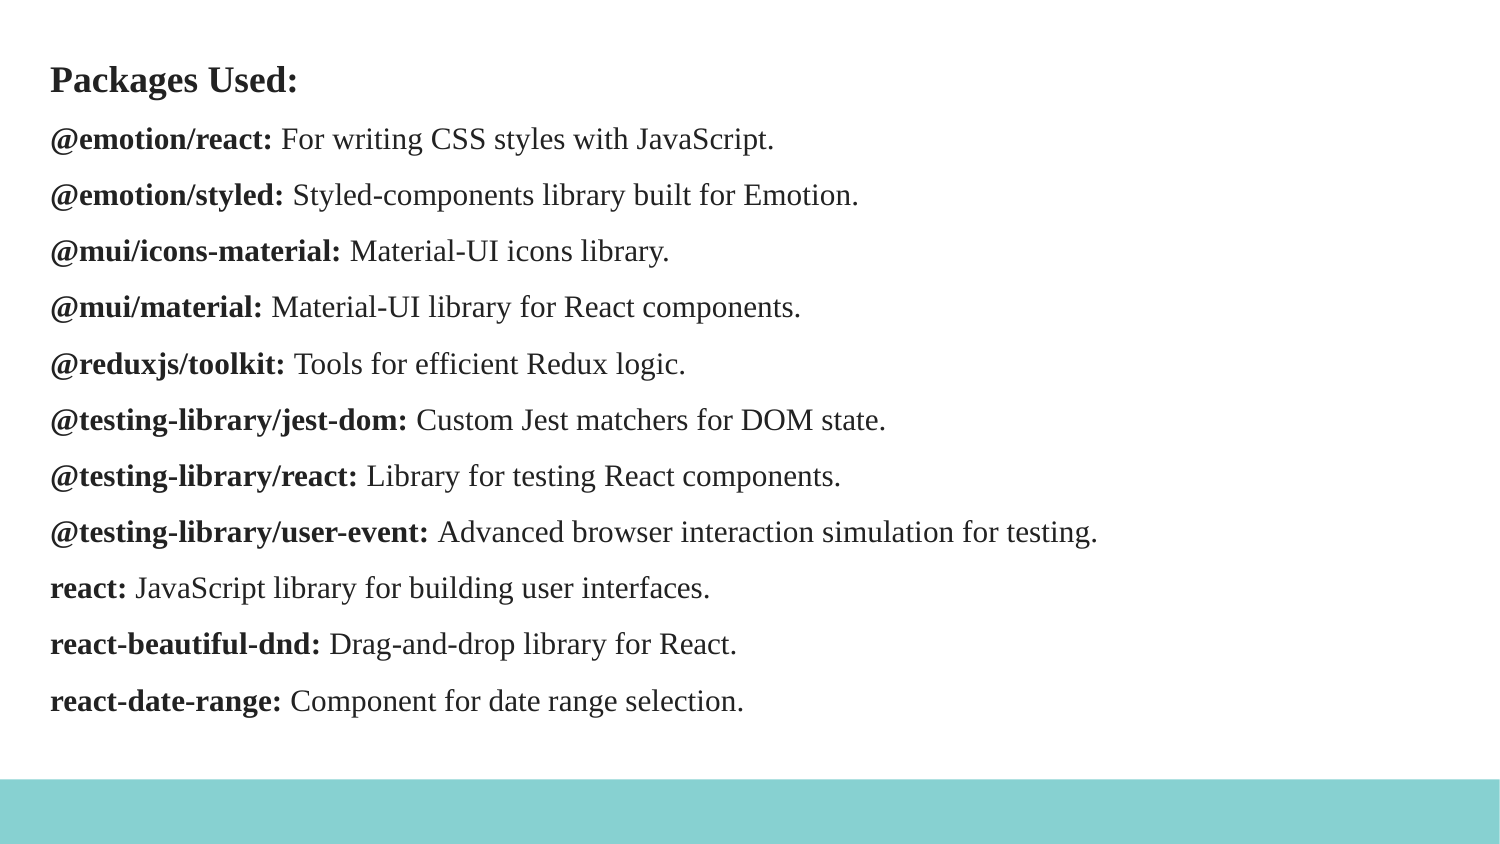

Packages Used:
@emotion/react: For writing CSS styles with JavaScript.
@emotion/styled: Styled-components library built for Emotion.
@mui/icons-material: Material-UI icons library.
@mui/material: Material-UI library for React components.
@reduxjs/toolkit: Tools for efficient Redux logic.
@testing-library/jest-dom: Custom Jest matchers for DOM state.
@testing-library/react: Library for testing React components.
@testing-library/user-event: Advanced browser interaction simulation for testing.
react: JavaScript library for building user interfaces.
react-beautiful-dnd: Drag-and-drop library for React.
react-date-range: Component for date range selection.

																			 18